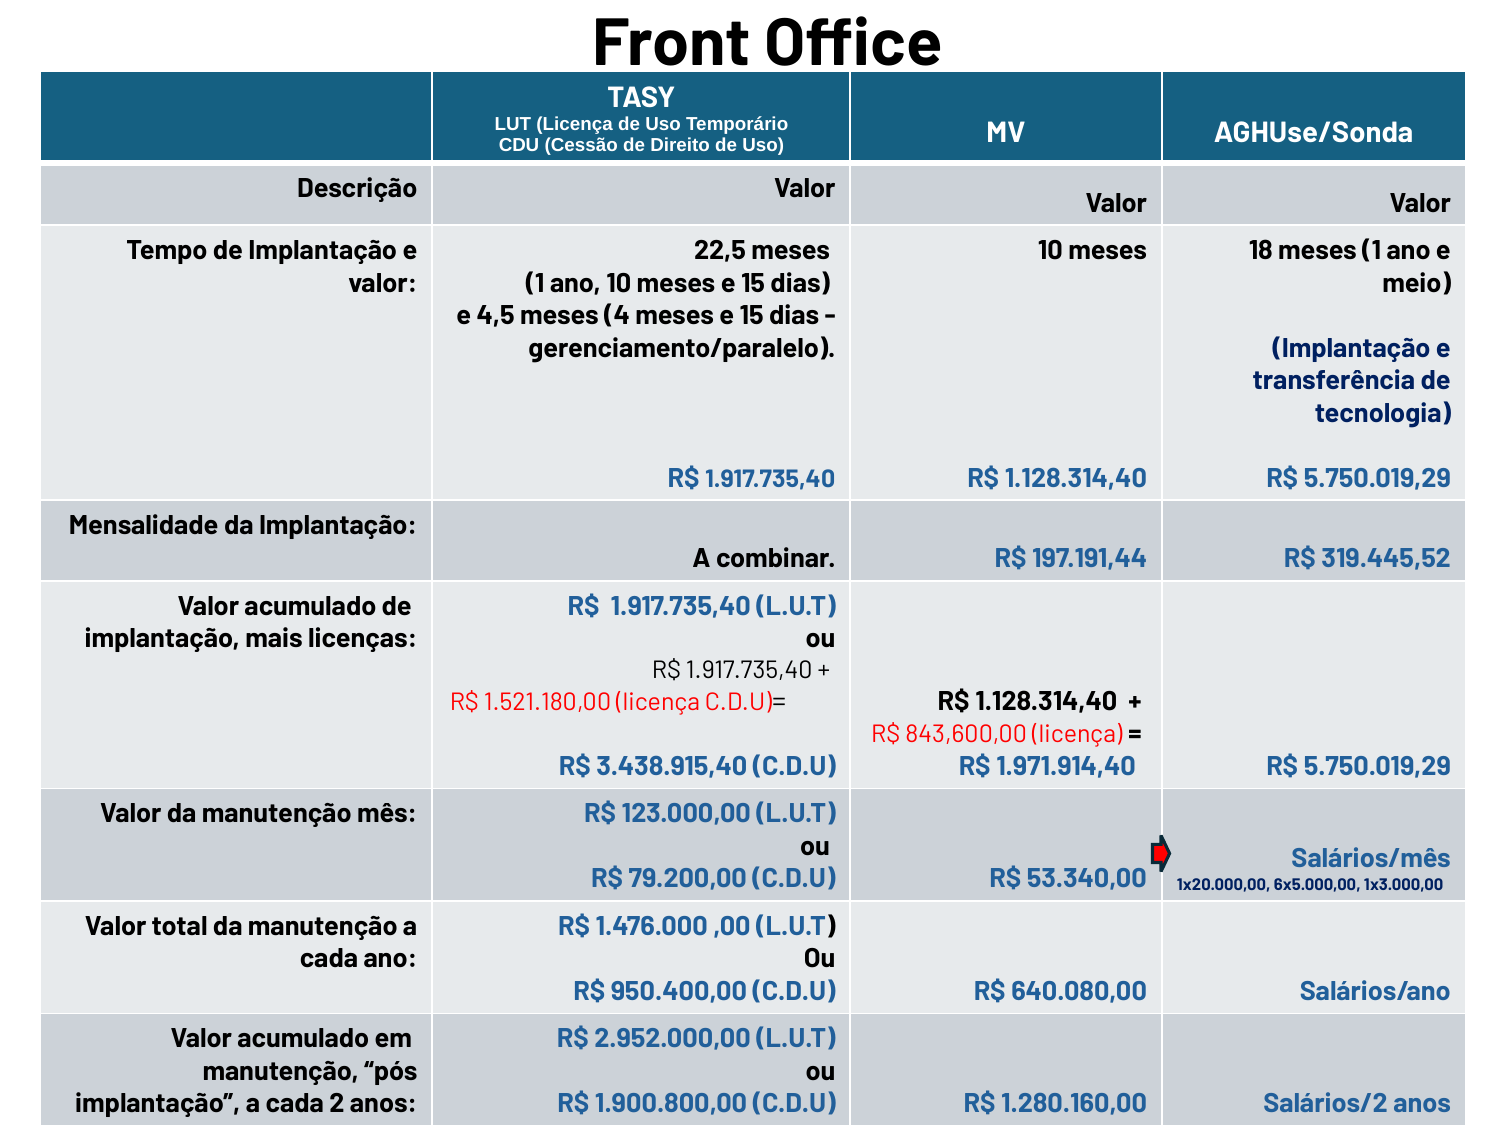

# Front Office
|  | TASY LUT (Licença de Uso Temporário CDU (Cessão de Direito de Uso) | MV | AGHUse/Sonda |
| --- | --- | --- | --- |
| Descrição | Valor | Valor | Valor |
| Tempo de Implantação e valor: | 22,5 meses (1 ano, 10 meses e 15 dias) e 4,5 meses (4 meses e 15 dias - gerenciamento/paralelo). R$ 1.917.735,40 | 10 meses R$ 1.128.314,40 | 18 meses (1 ano e meio) (Implantação e transferência de tecnologia) R$ 5.750.019,29 |
| Mensalidade da Implantação: | A combinar. | R$ 197.191,44 | R$ 319.445,52 |
| Valor acumulado de implantação, mais licenças: | R$ 1.917.735,40 (L.U.T) ou R$ 1.917.735,40 + R$ 1.521.180,00 (licença C.D.U)= R$ 3.438.915,40 (C.D.U) | R$ 1.128.314,40 + R$ 843,600,00 (licença) = R$ 1.971.914,40 | R$ 5.750.019,29 |
| Valor da manutenção mês: | R$ 123.000,00 (L.U.T) ou R$ 79.200,00 (C.D.U) | R$ 53.340,00 | Salários/mês 1x20.000,00, 6x5.000,00, 1x3.000,00 |
| Valor total da manutenção a cada ano: | R$ 1.476.000 ,00 (L.U.T) Ou R$ 950.400,00 (C.D.U) | R$ 640.080,00 | Salários/ano |
| Valor acumulado em manutenção, “pós implantação”, a cada 2 anos: | R$ 2.952.000,00 (L.U.T) ou R$ 1.900.800,00 (C.D.U) | R$ 1.280.160,00 | Salários/2 anos |